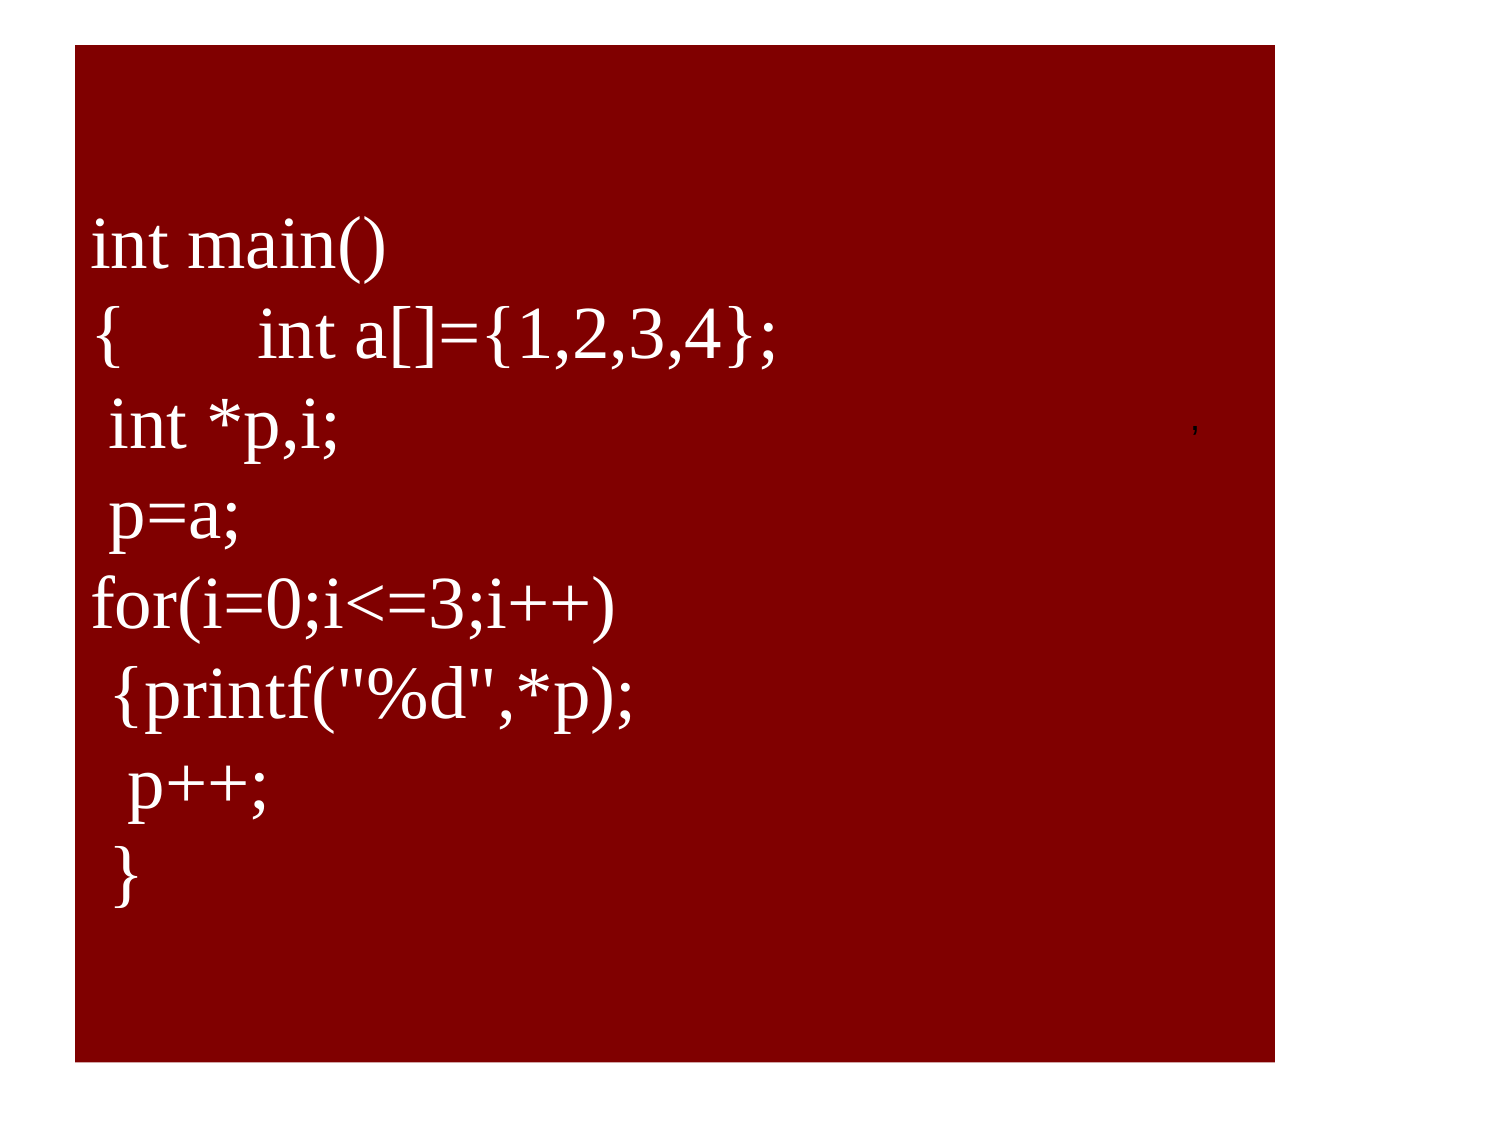

# int main() {       int a[]={1,2,3,4}; int *p,i; p=a; for(i=0;i<=3;i++) {printf("%d",*p); p++; }

,